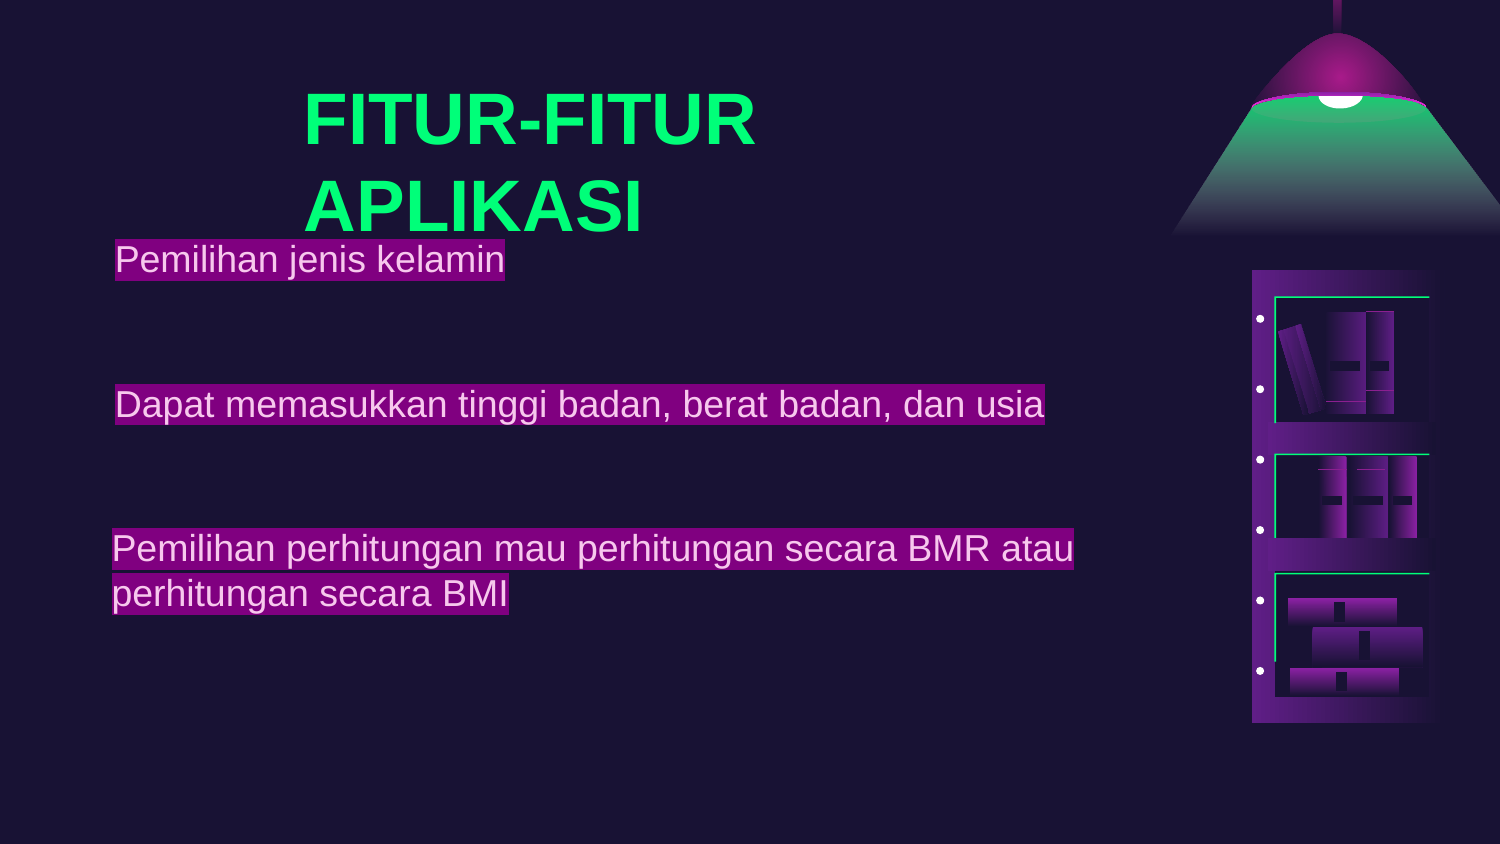

# FITUR-FITUR APLIKASI
Pemilihan jenis kelamin

Dapat memasukkan tinggi badan, berat badan, dan usia
Pemilihan perhitungan mau perhitungan secara BMR atau perhitungan secara BMI